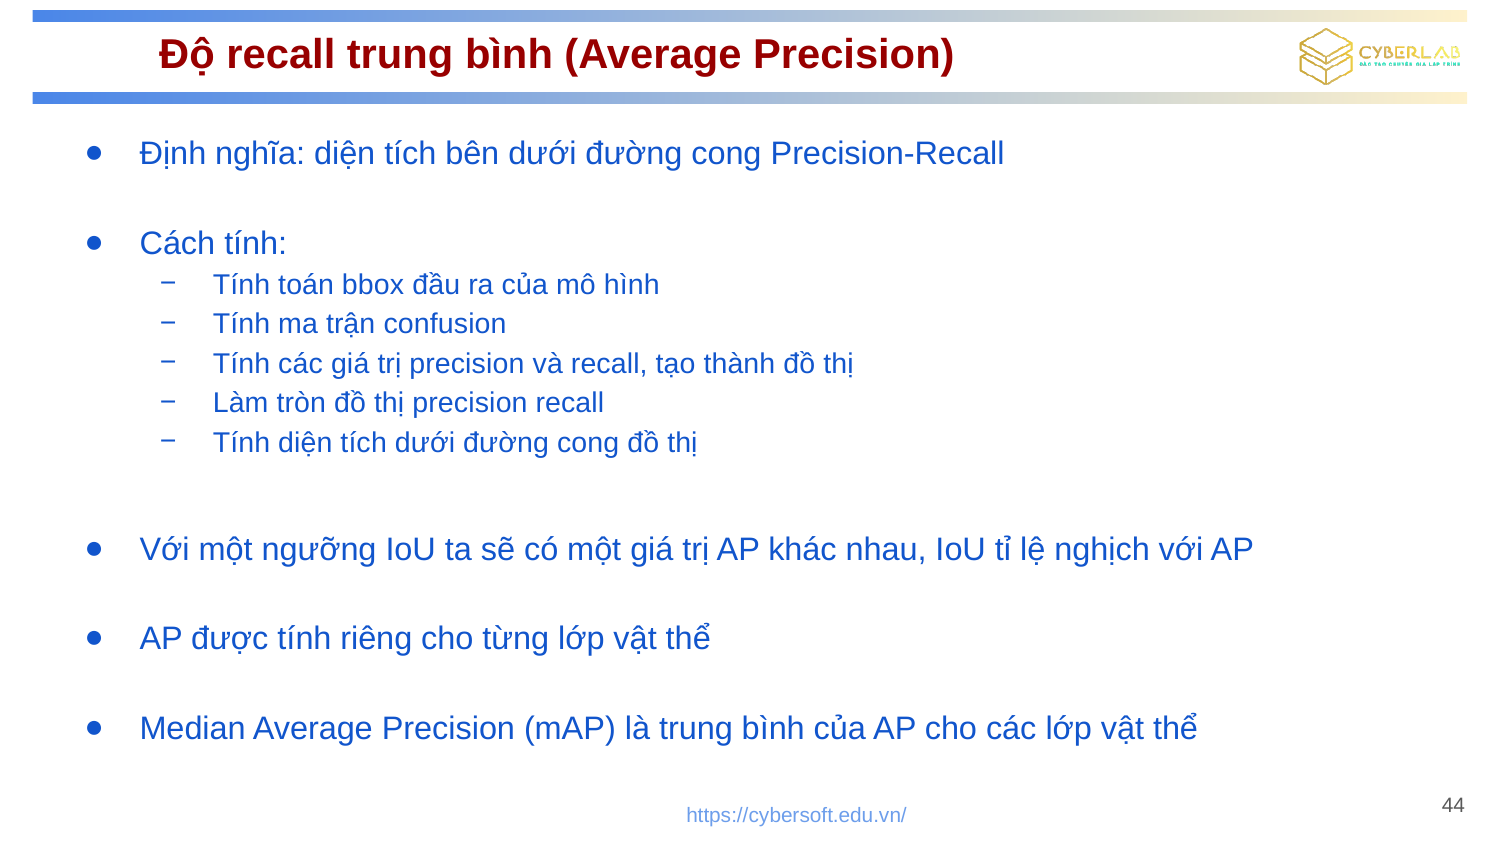

# Độ recall trung bình (Average Precision)
Định nghĩa: diện tích bên dưới đường cong Precision-Recall

Cách tính:
Tính toán bbox đầu ra của mô hình
Tính ma trận confusion
Tính các giá trị precision và recall, tạo thành đồ thị
Làm tròn đồ thị precision recall
Tính diện tích dưới đường cong đồ thị

Với một ngưỡng IoU ta sẽ có một giá trị AP khác nhau, IoU tỉ lệ nghịch với AP

AP được tính riêng cho từng lớp vật thể

Median Average Precision (mAP) là trung bình của AP cho các lớp vật thể

44